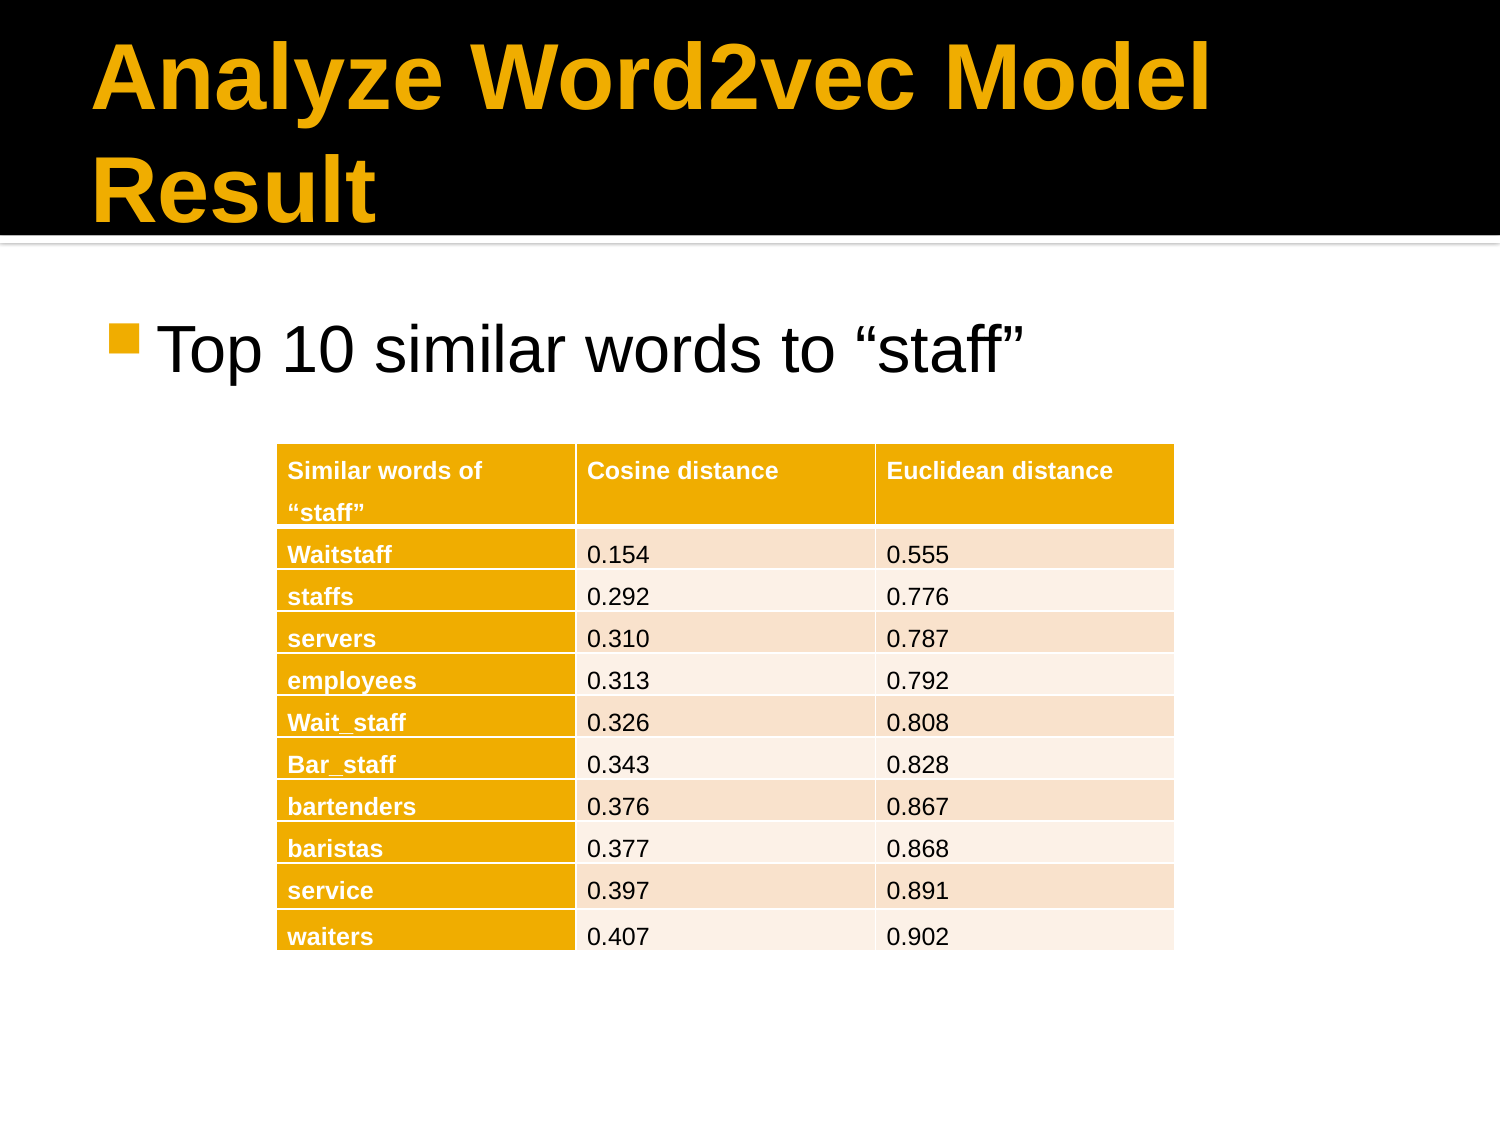

# Analyze Word2vec Model Result
Top 10 similar words to “staff”
| Similar words of “staff” | Cosine distance | Euclidean distance |
| --- | --- | --- |
| Waitstaff | 0.154 | 0.555 |
| staffs | 0.292 | 0.776 |
| servers | 0.310 | 0.787 |
| employees | 0.313 | 0.792 |
| Wait\_staff | 0.326 | 0.808 |
| Bar\_staff | 0.343 | 0.828 |
| bartenders | 0.376 | 0.867 |
| baristas | 0.377 | 0.868 |
| service | 0.397 | 0.891 |
| waiters | 0.407 | 0.902 |